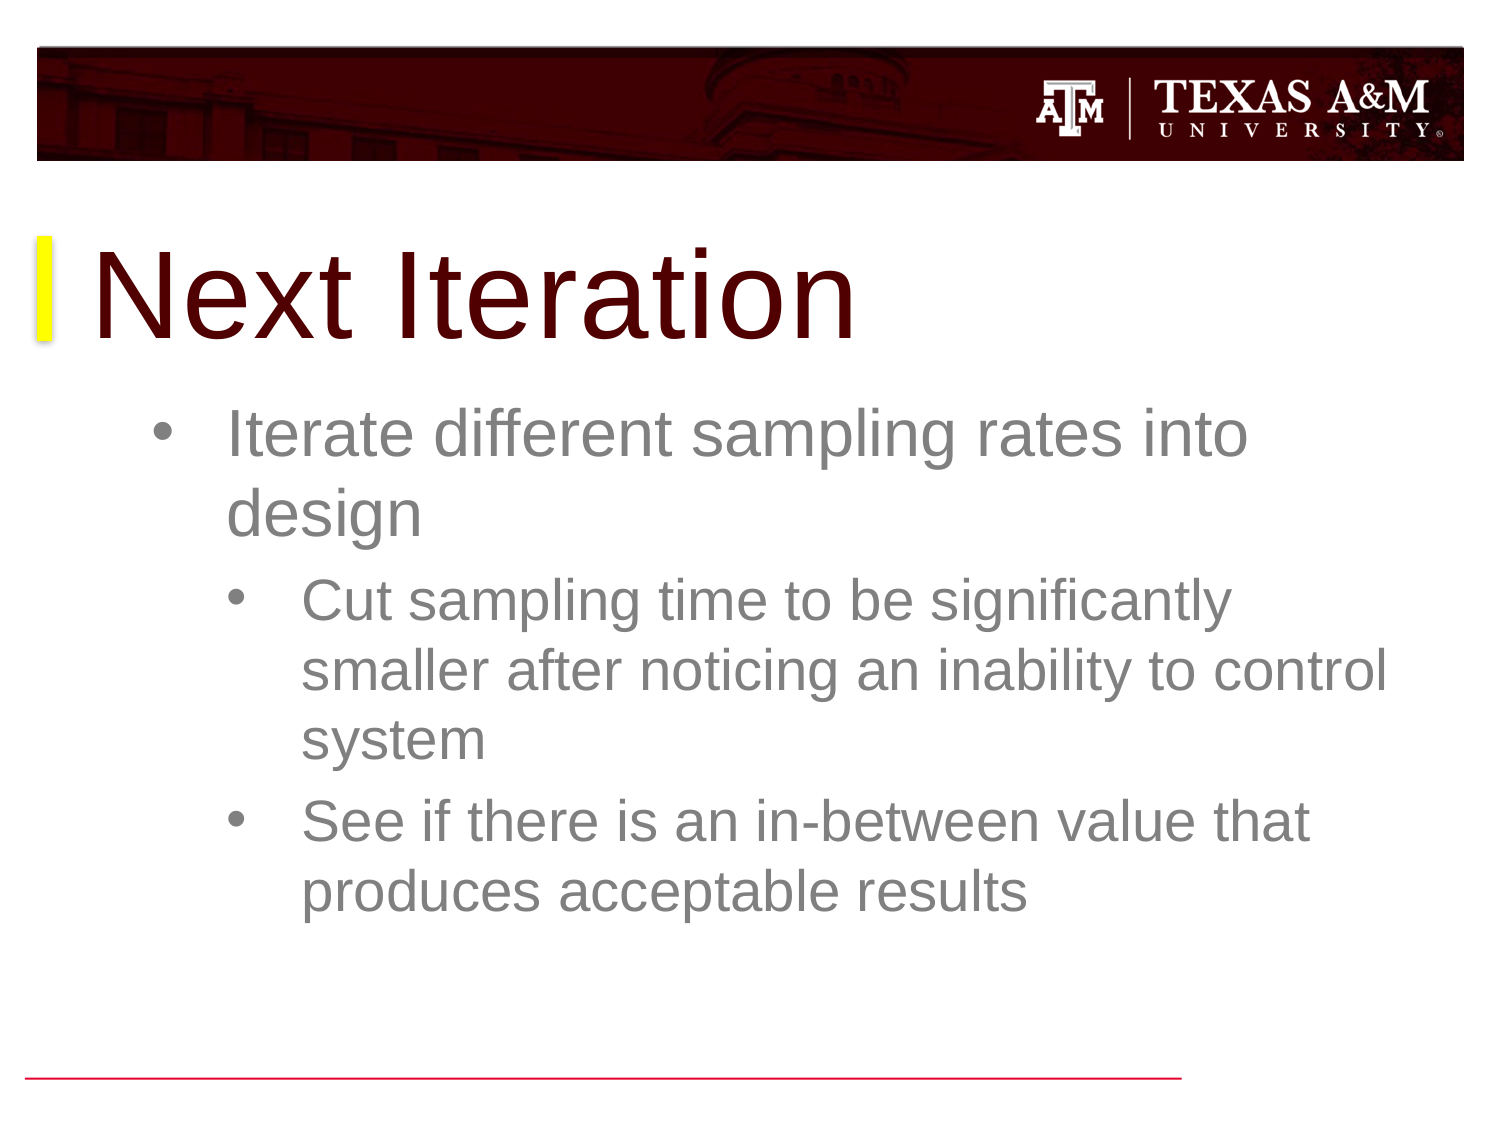

# Next Iteration
Iterate different sampling rates into design
Cut sampling time to be significantly smaller after noticing an inability to control system
See if there is an in-between value that produces acceptable results